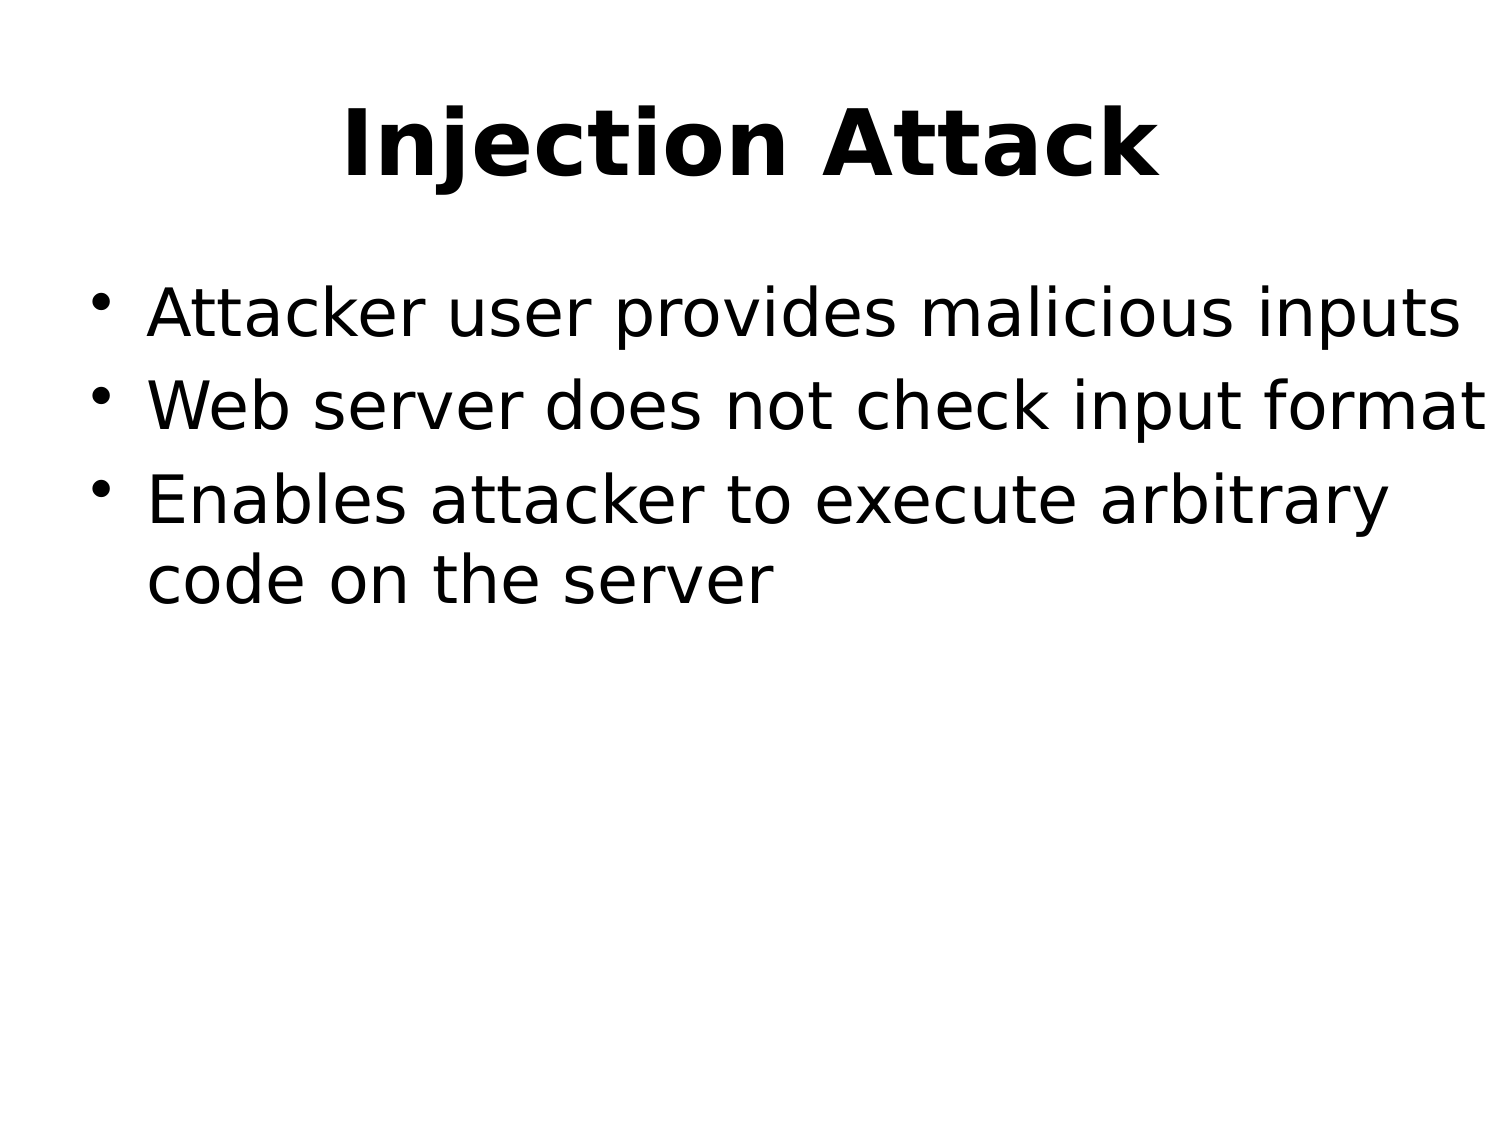

# Injection Attack
Attacker user provides malicious inputs
Web server does not check input format
Enables attacker to execute arbitrary code on the server